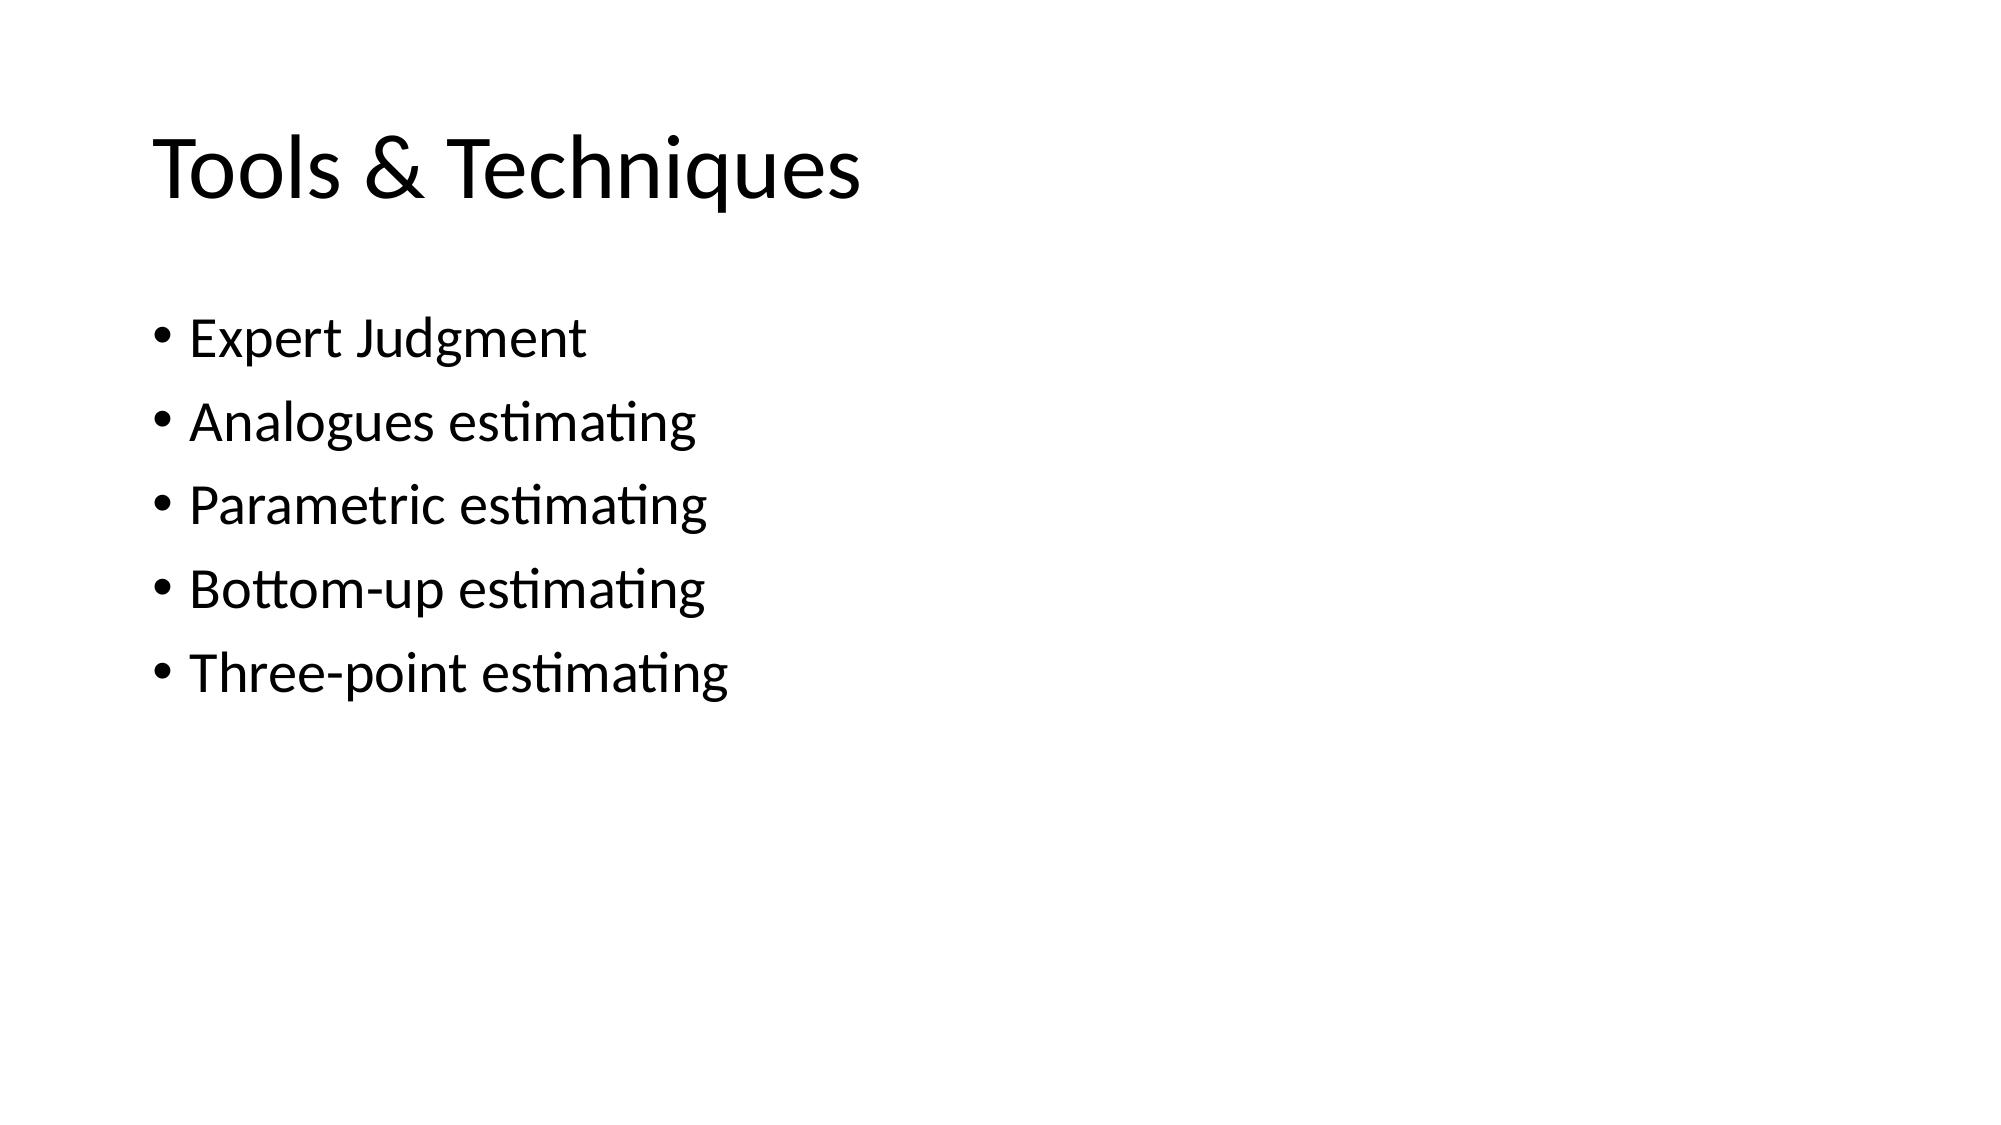

# Tools & Techniques
Expert Judgment
Analogues estimating
Parametric estimating
Bottom-up estimating
Three-point estimating